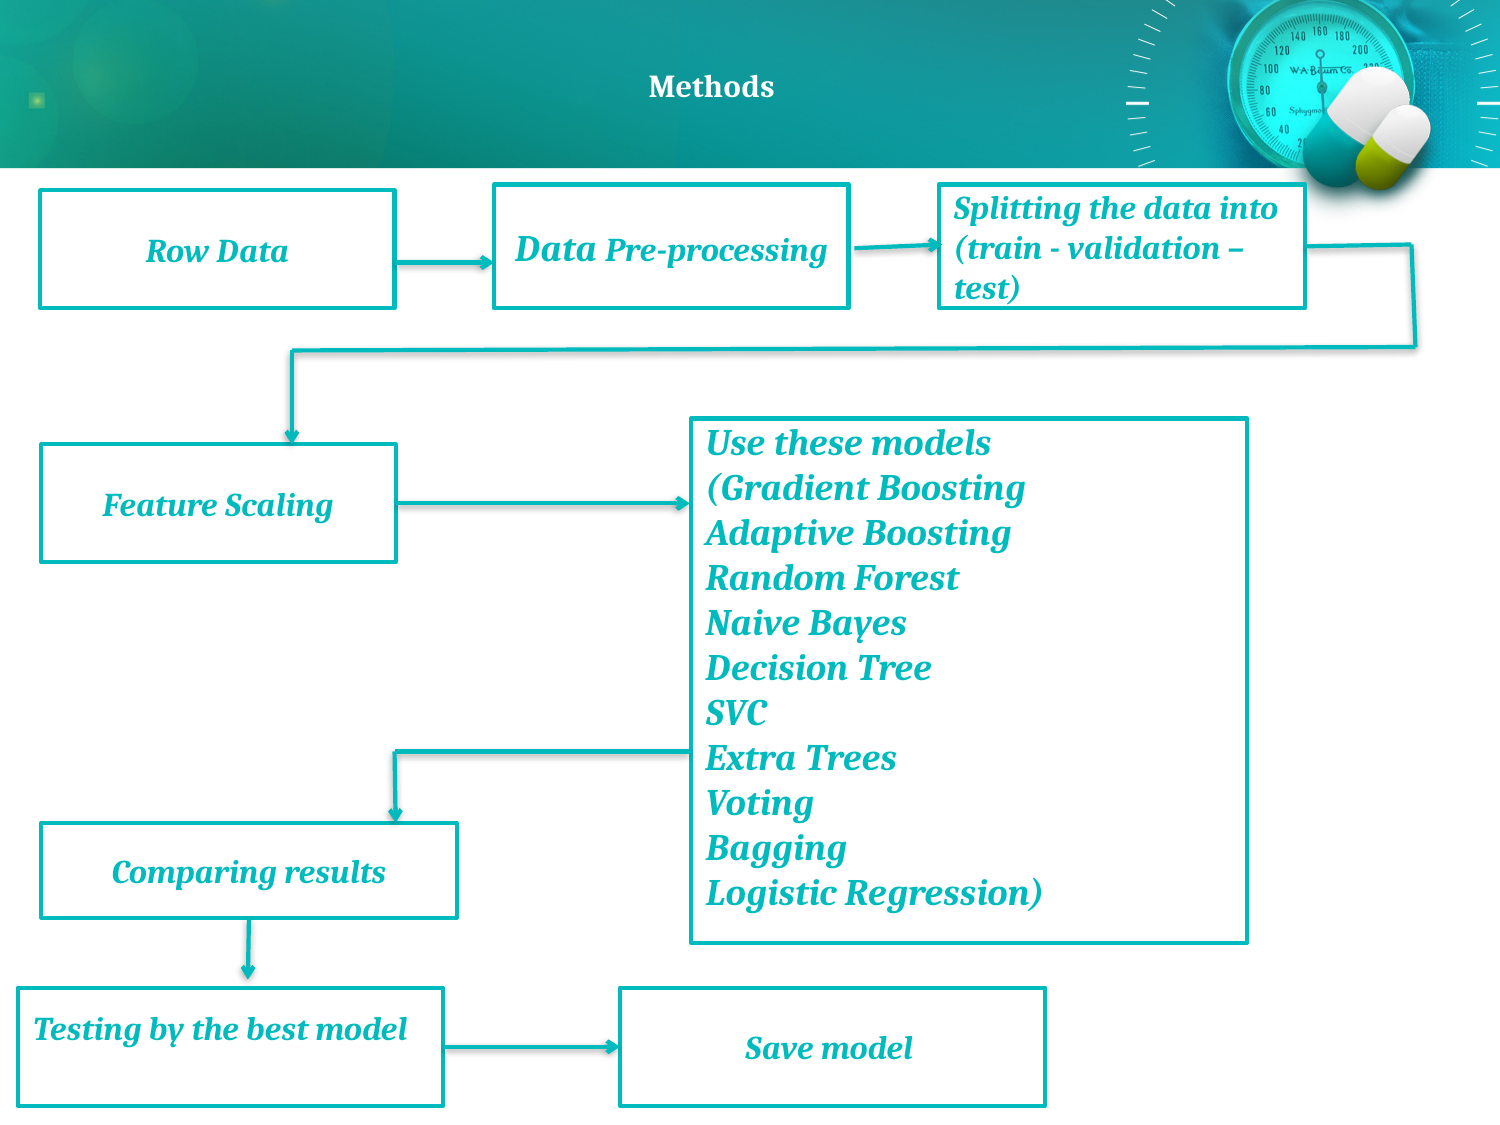

# Methods

Data Pre-processing

Splitting the data into (train - validation –
test)
Row Data

Use these models
(Gradient Boosting
Adaptive Boosting
Random Forest
Naive Bayes
Decision Tree
SVC
Extra Trees
Voting
Bagging
Logistic Regression)

Feature Scaling

Comparing results

Testing by the best model

Save model